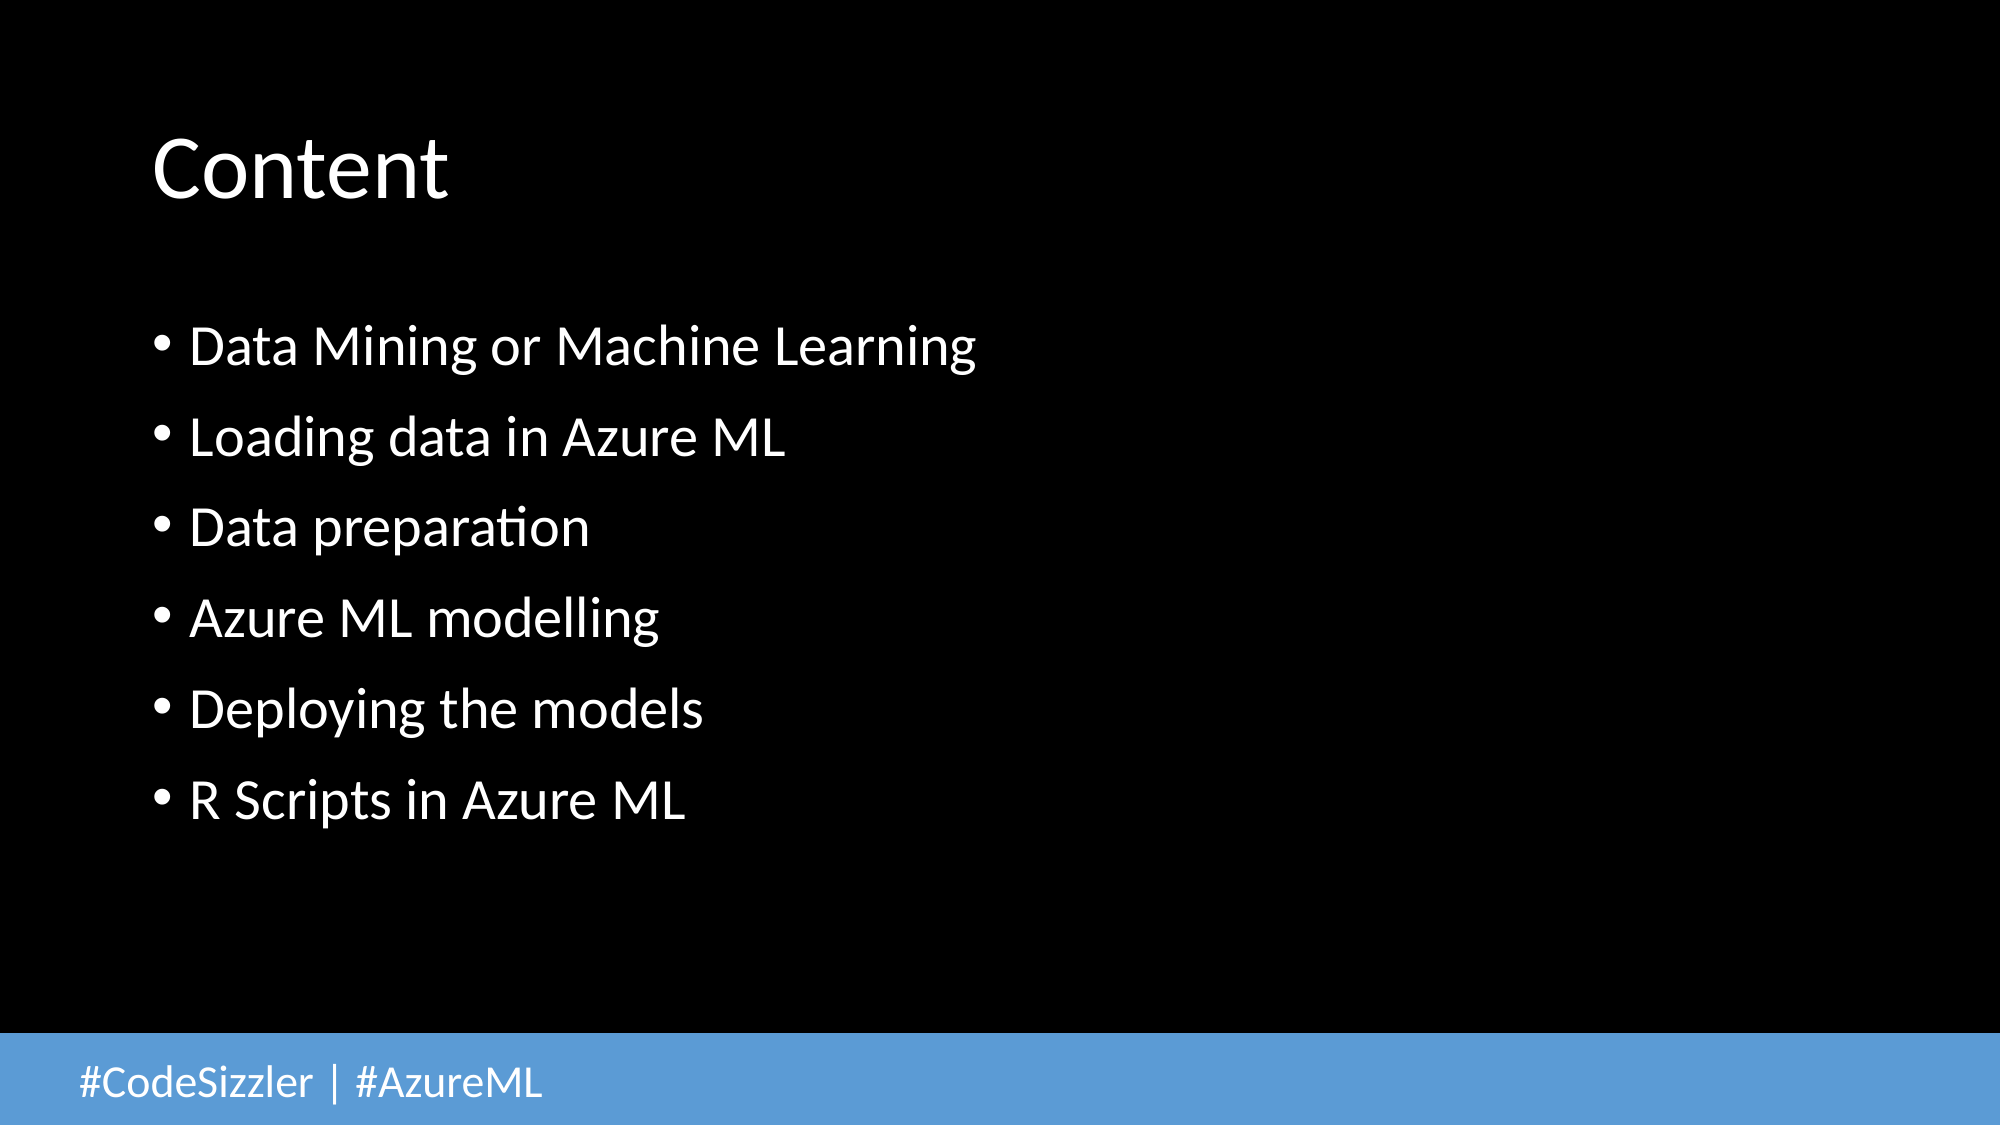

# Content
Data Mining or Machine Learning
Loading data in Azure ML
Data preparation
Azure ML modelling
Deploying the models
R Scripts in Azure ML

       #CodeSizzler | #AzureML